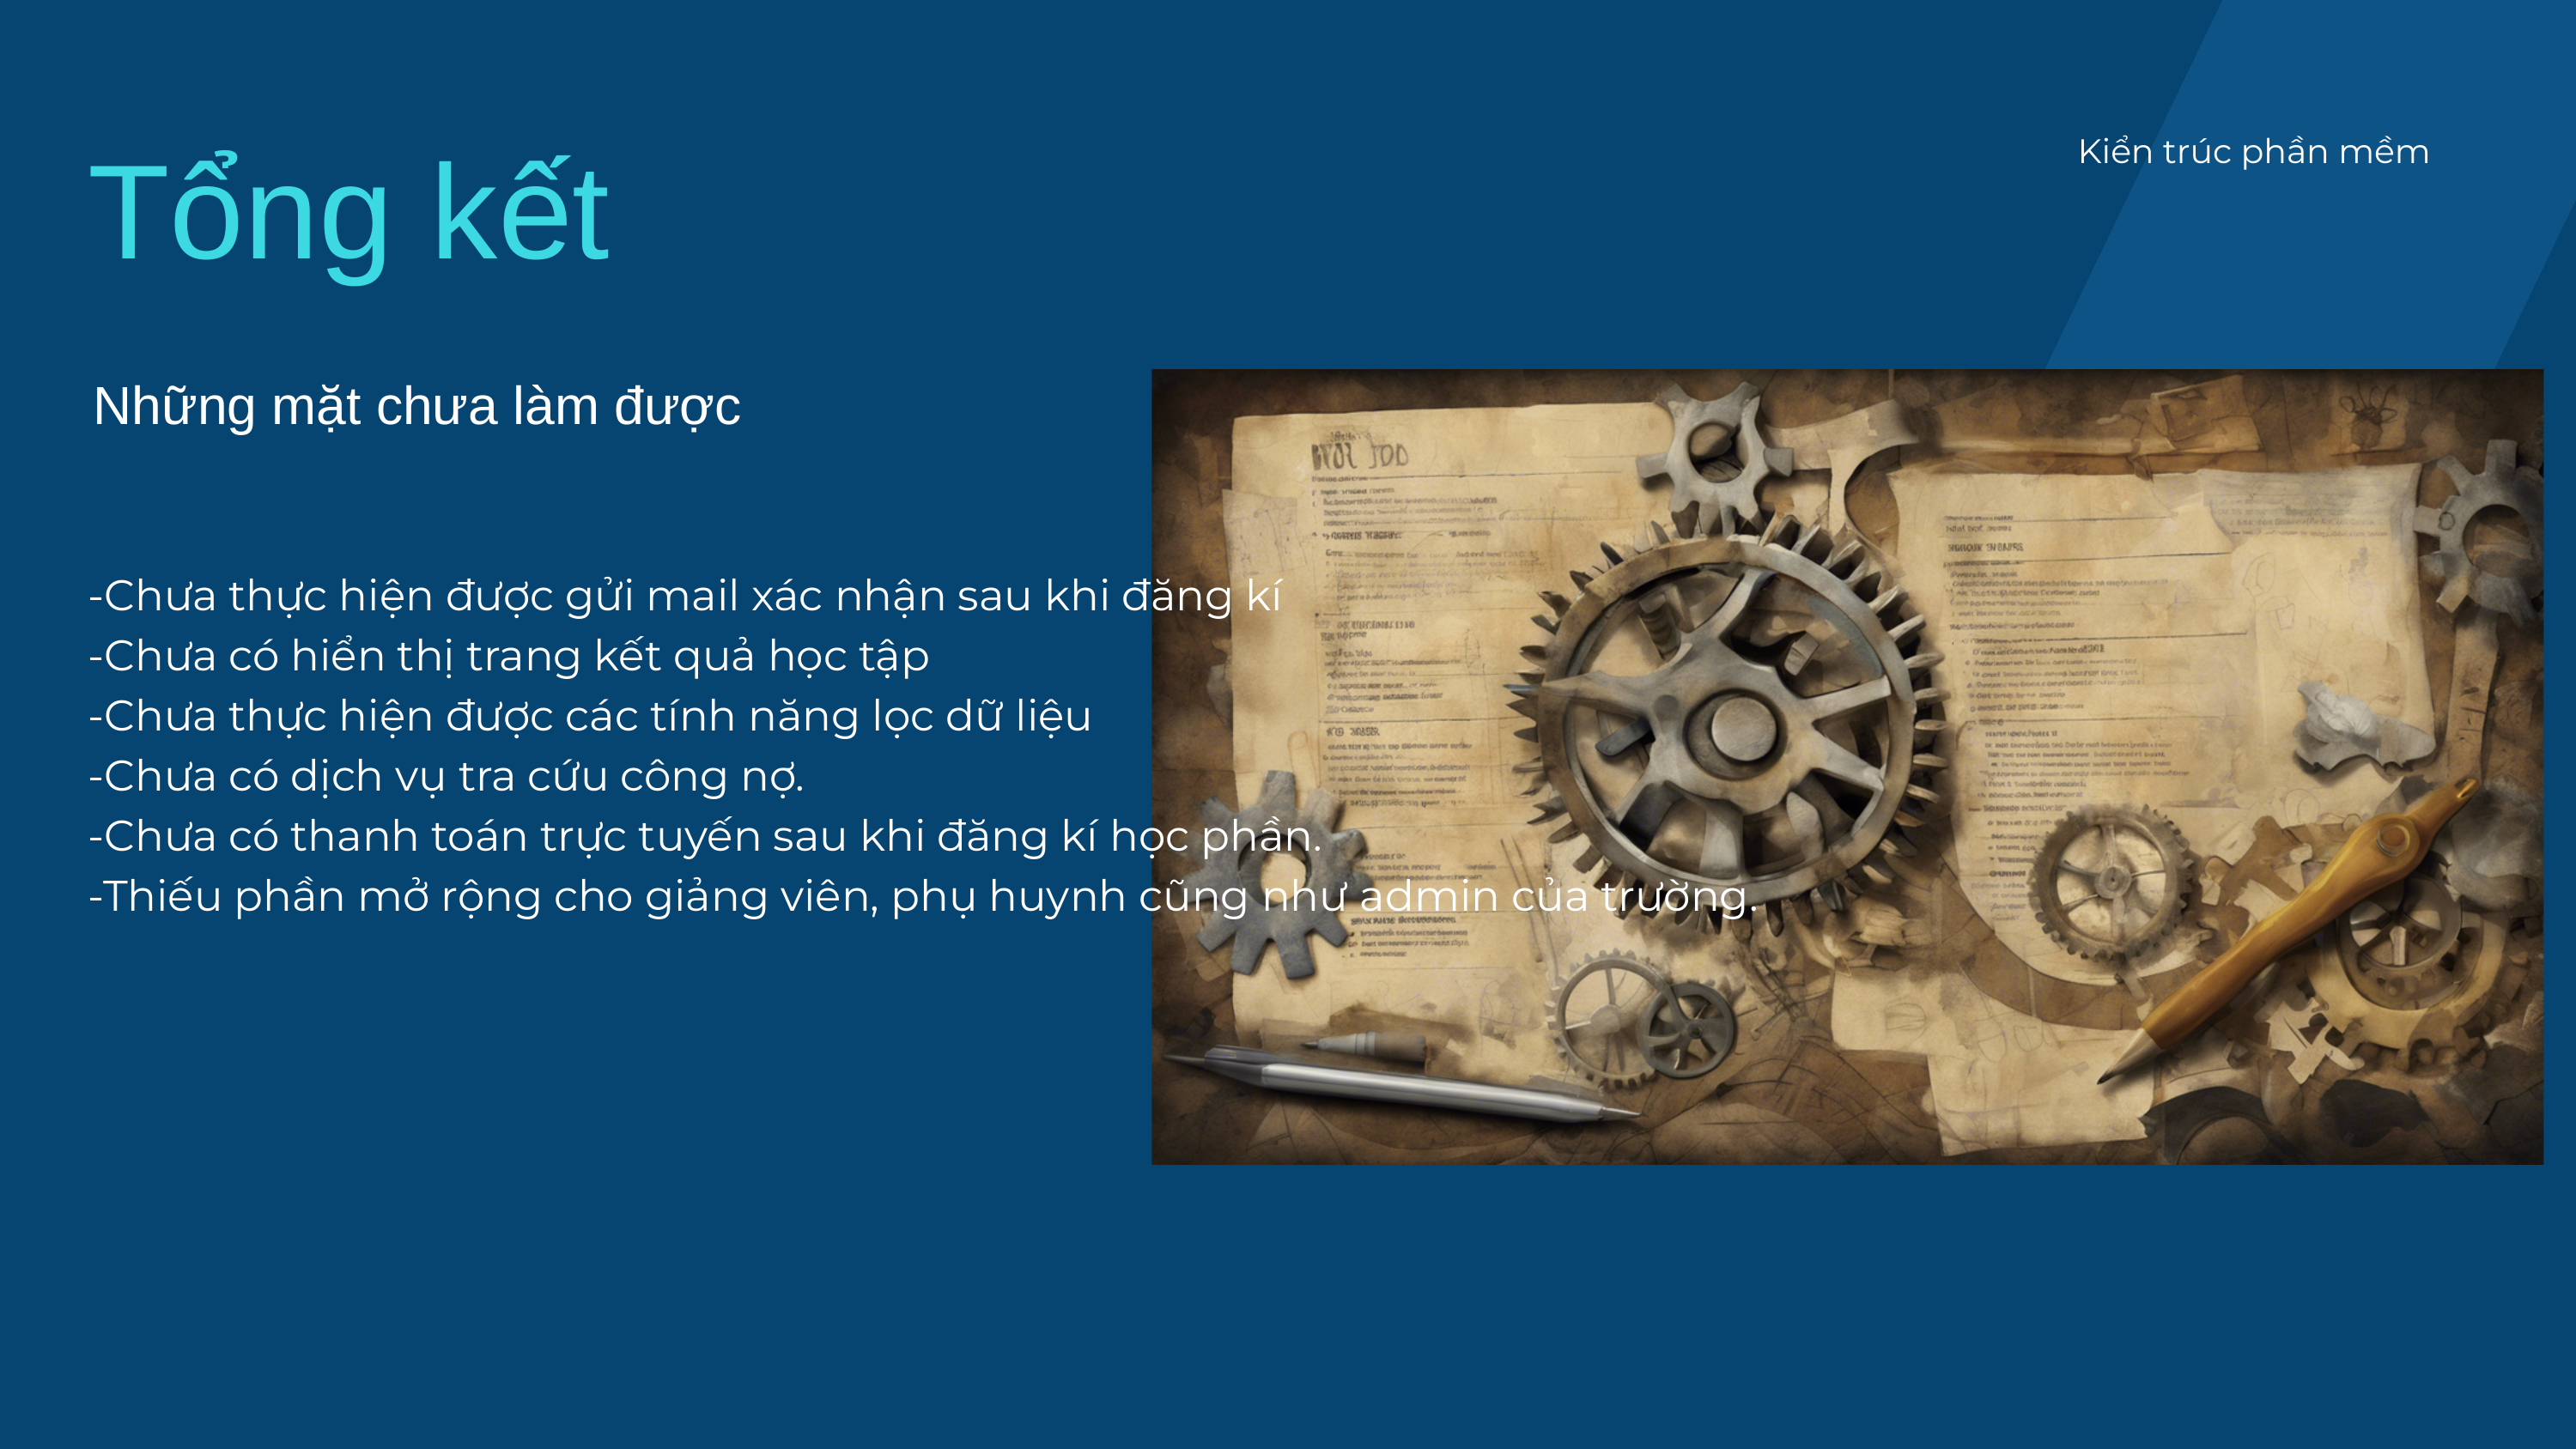

Kiển trúc phần mềm
Tổng kết
Những mặt chưa làm được

-Chưa thực hiện được gửi mail xác nhận sau khi đăng kí
-Chưa có hiển thị trang kết quả học tập
-Chưa thực hiện được các tính năng lọc dữ liệu
-Chưa có dịch vụ tra cứu công nợ.
-Chưa có thanh toán trực tuyến sau khi đăng kí học phần.
-Thiếu phần mở rộng cho giảng viên, phụ huynh cũng như admin của trường.